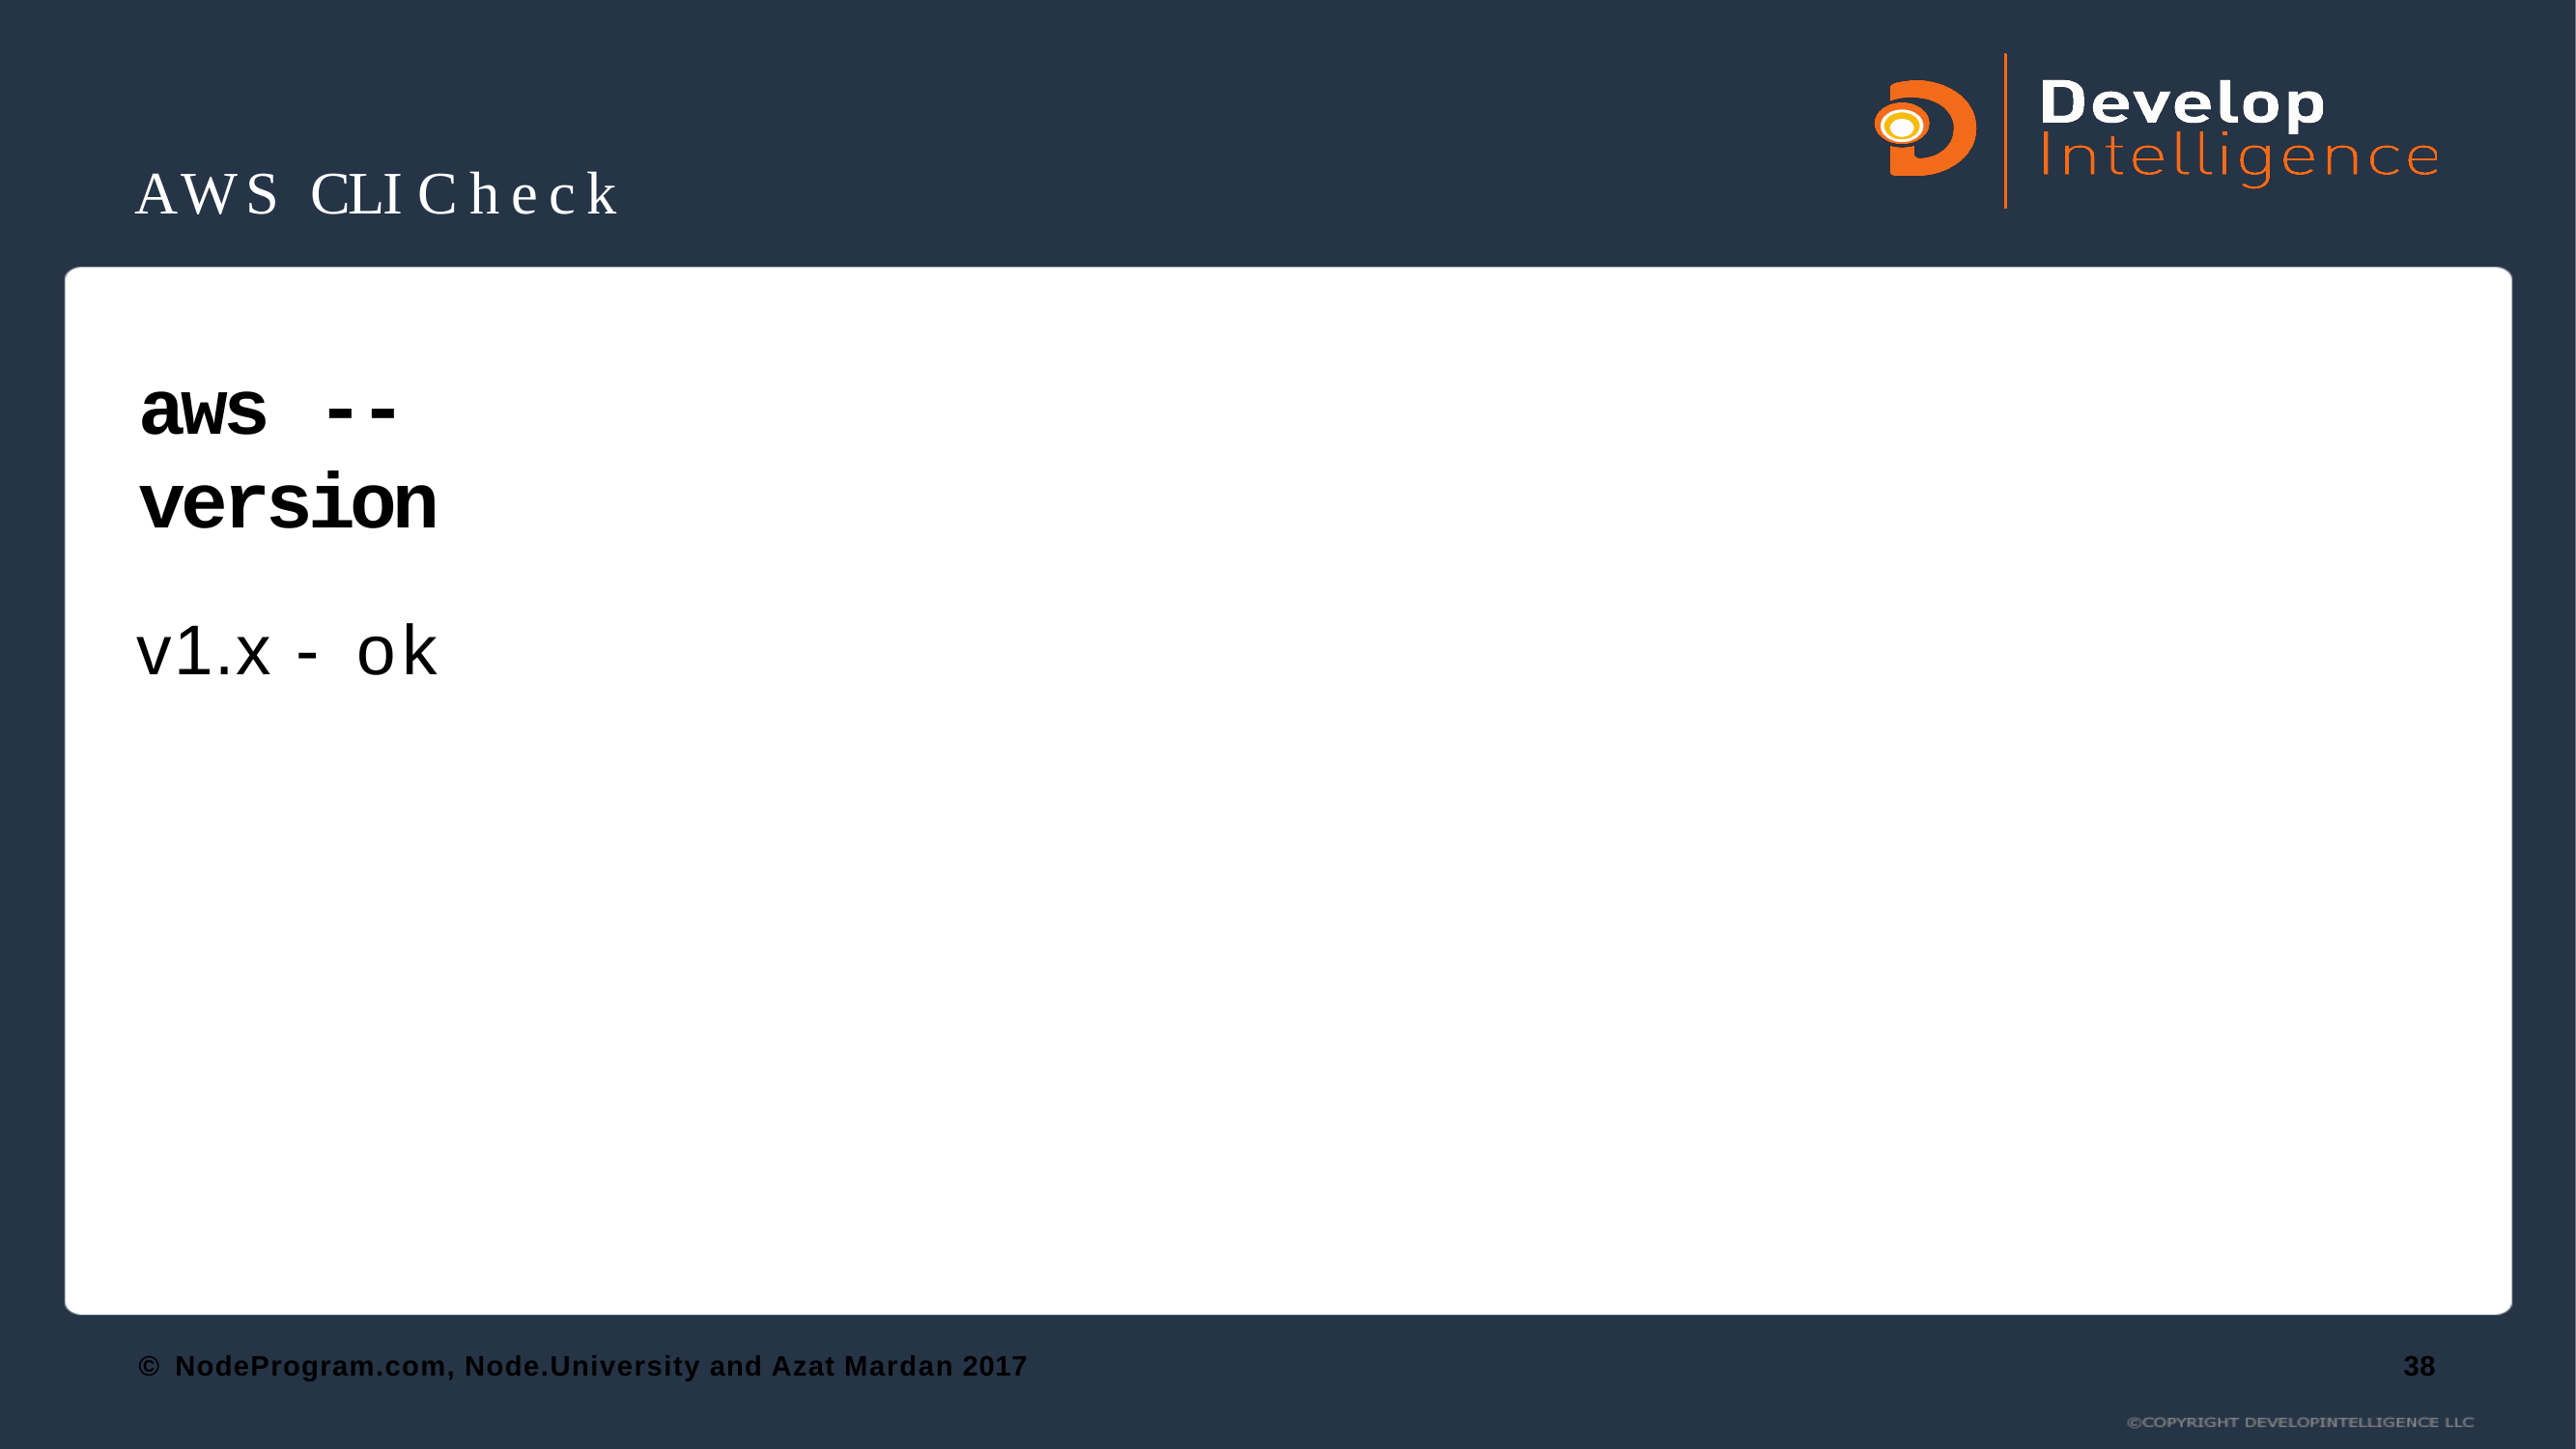

# AWS CLI Check
aws --version
v1.x - ok
© NodeProgram.com, Node.University and Azat Mardan 2017
38